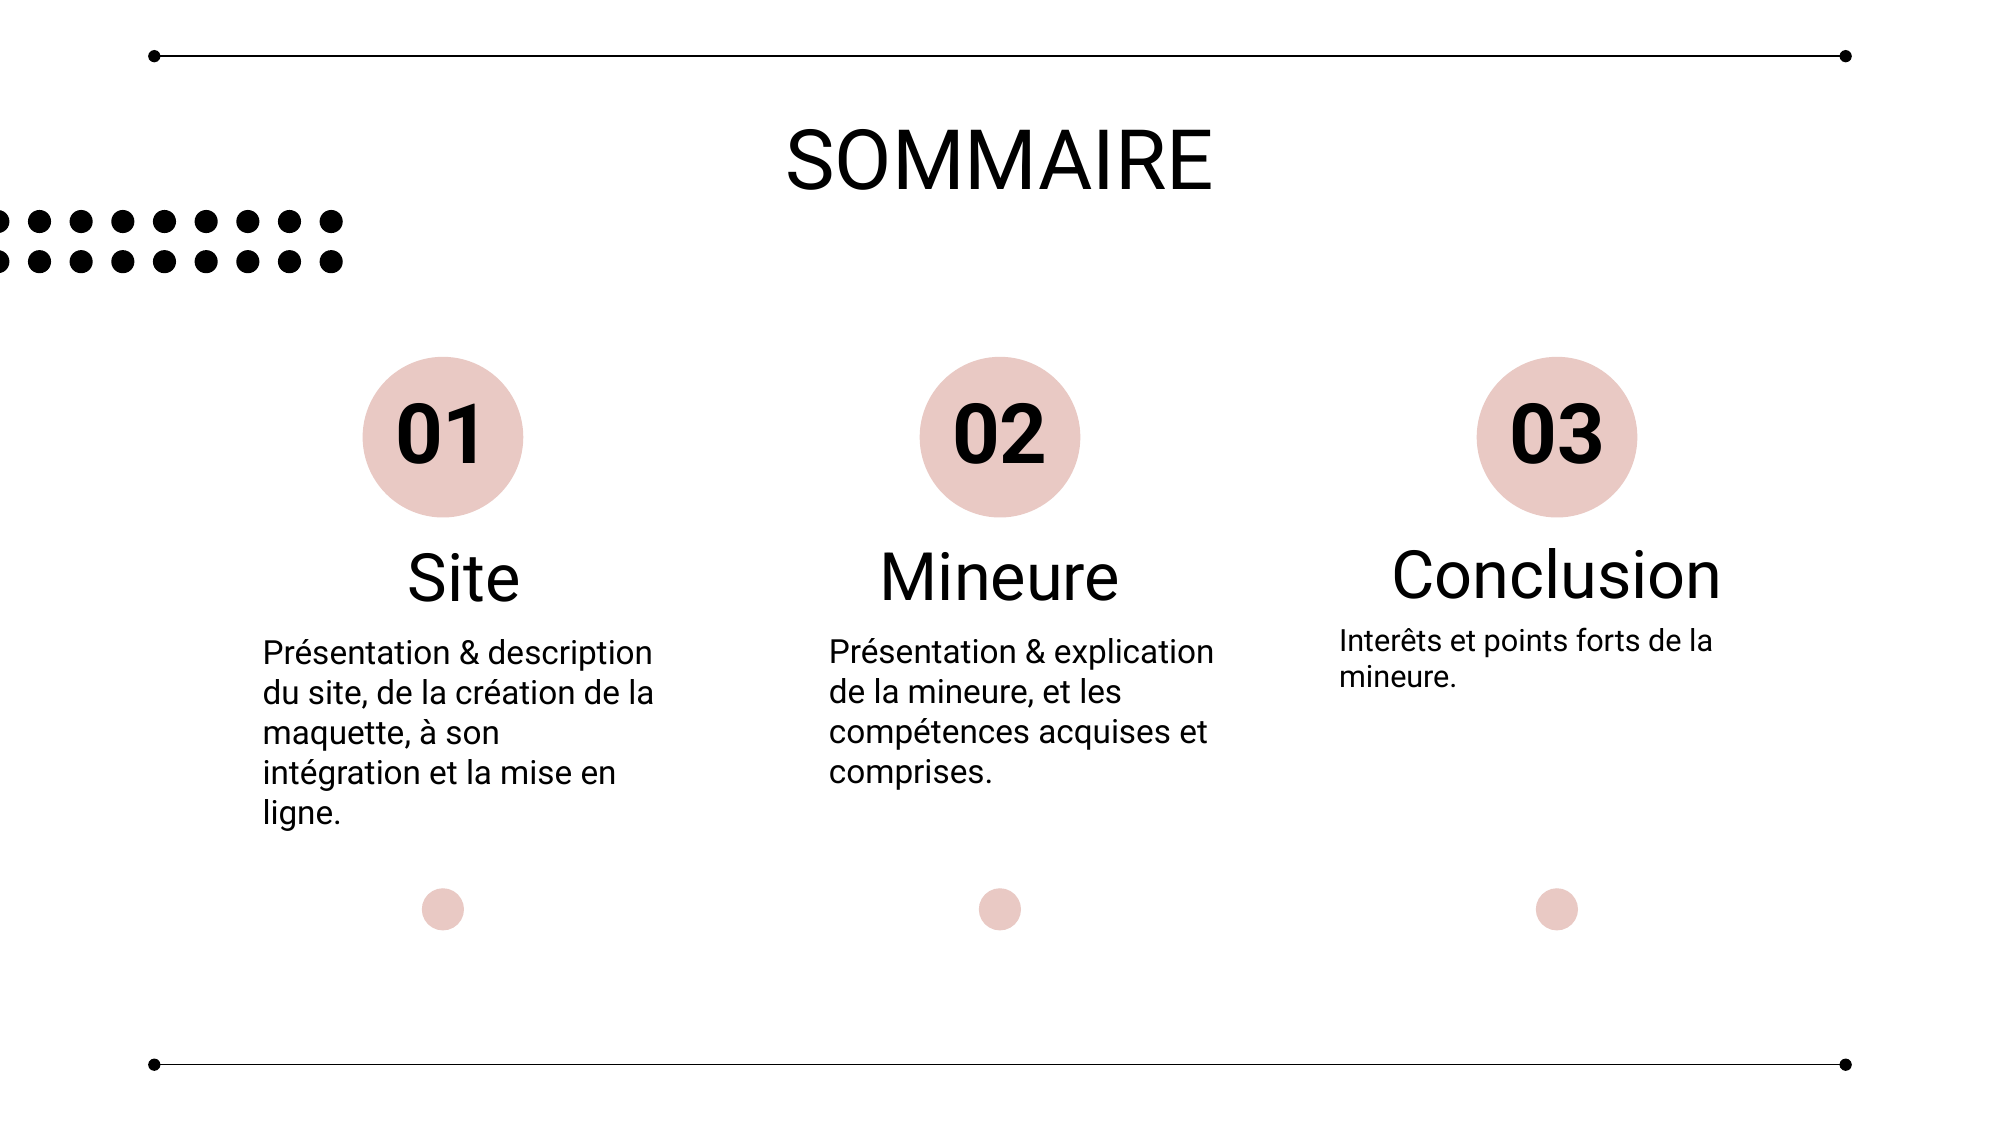

# SOMMAIRE

01
02
03
Site
Mineure
Conclusion
Interêts et points forts de la mineure.
	Présentation & explication de la mineure, et les compétences acquises et comprises.
	Présentation & description du site, de la création de la maquette, à son intégration et la mise en ligne.